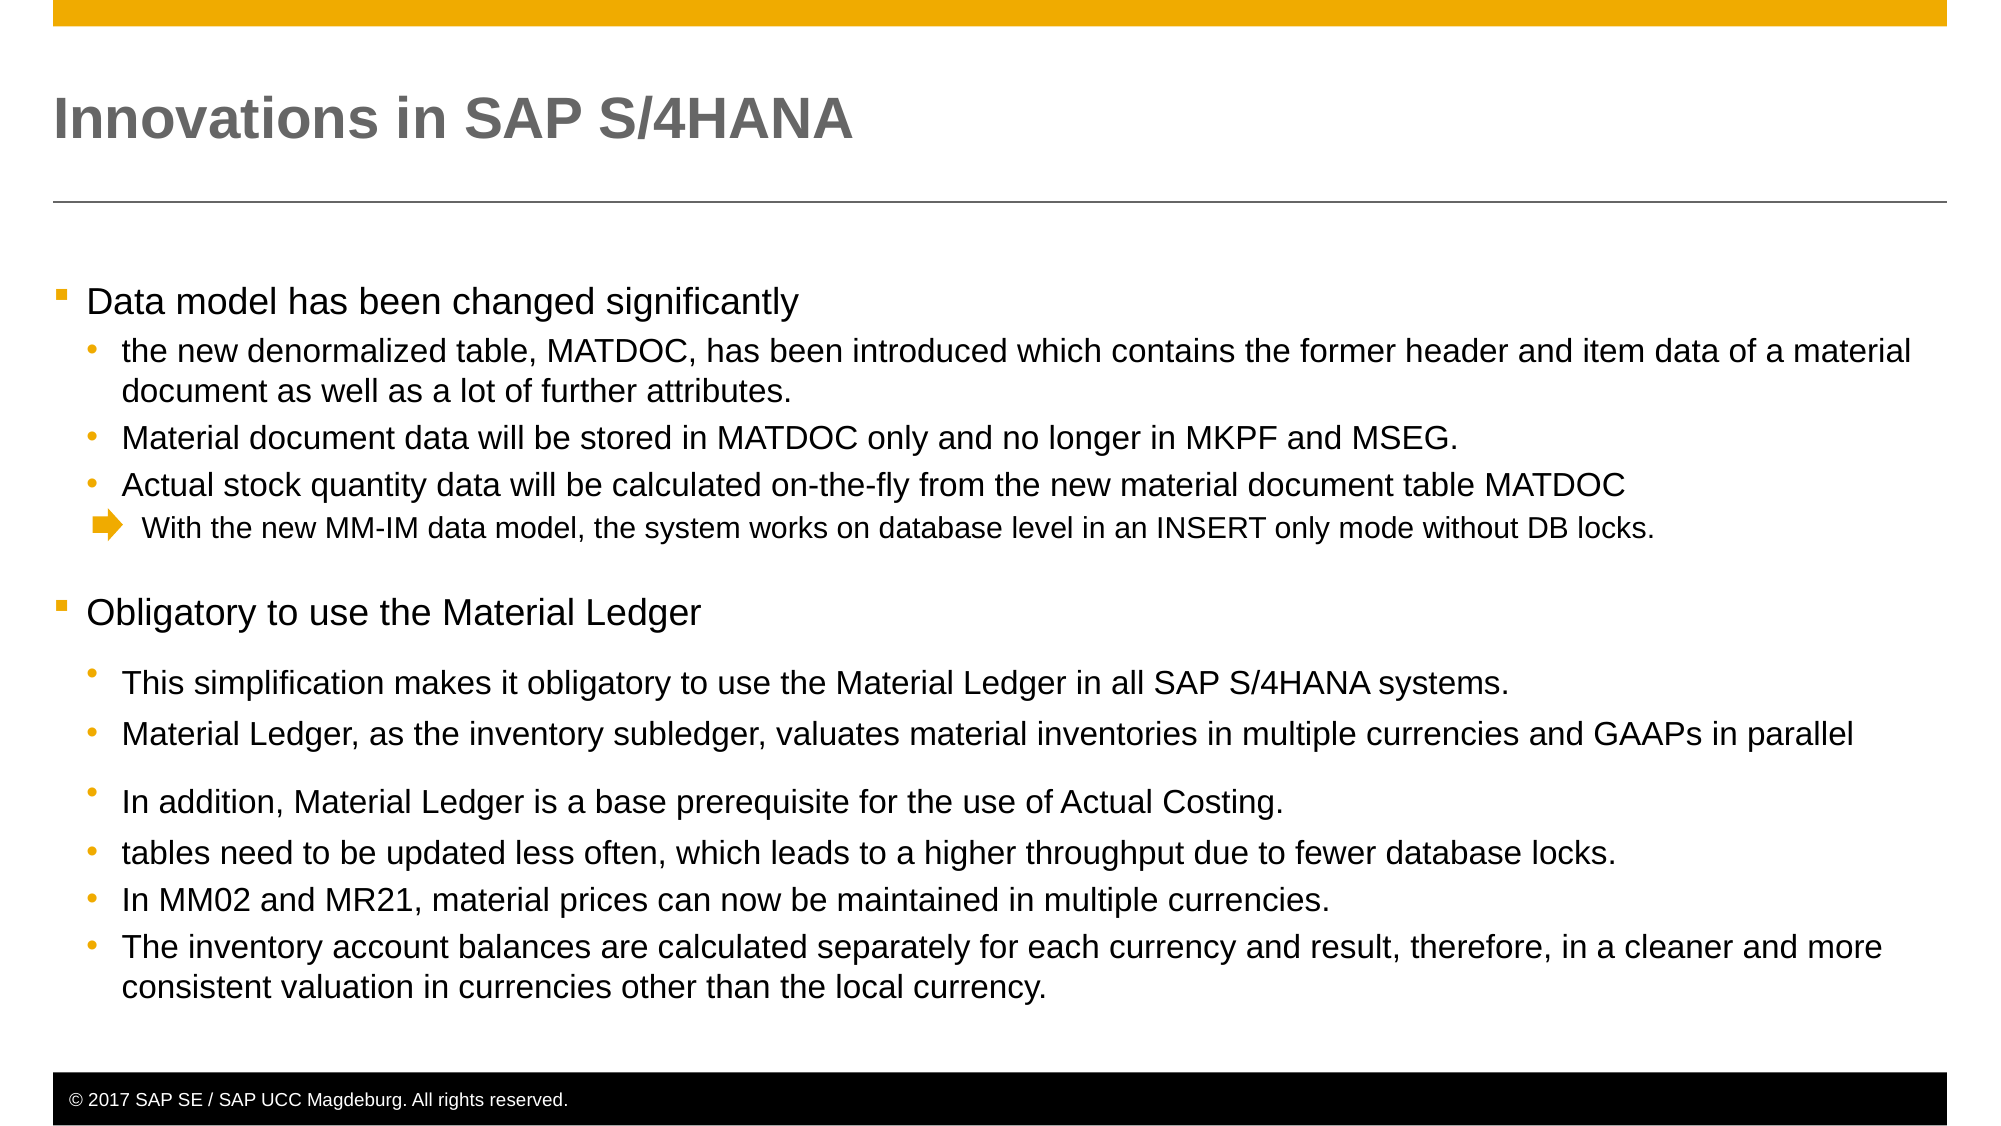

# Innovations in SAP S/4HANA
Data model has been changed significantly
the new denormalized table, MATDOC, has been introduced which contains the former header and item data of a material document as well as a lot of further attributes.
Material document data will be stored in MATDOC only and no longer in MKPF and MSEG.
Actual stock quantity data will be calculated on-the-fly from the new material document table MATDOC
With the new MM-IM data model, the system works on database level in an INSERT only mode without DB locks.

Obligatory to use the Material Ledger
This simplification makes it obligatory to use the Material Ledger in all SAP S/4HANA systems.
Material Ledger, as the inventory subledger, valuates material inventories in multiple currencies and GAAPs in parallel
In addition, Material Ledger is a base prerequisite for the use of Actual Costing.
tables need to be updated less often, which leads to a higher throughput due to fewer database locks.
In MM02 and MR21, material prices can now be maintained in multiple currencies.
The inventory account balances are calculated separately for each currency and result, therefore, in a cleaner and more consistent valuation in currencies other than the local currency.